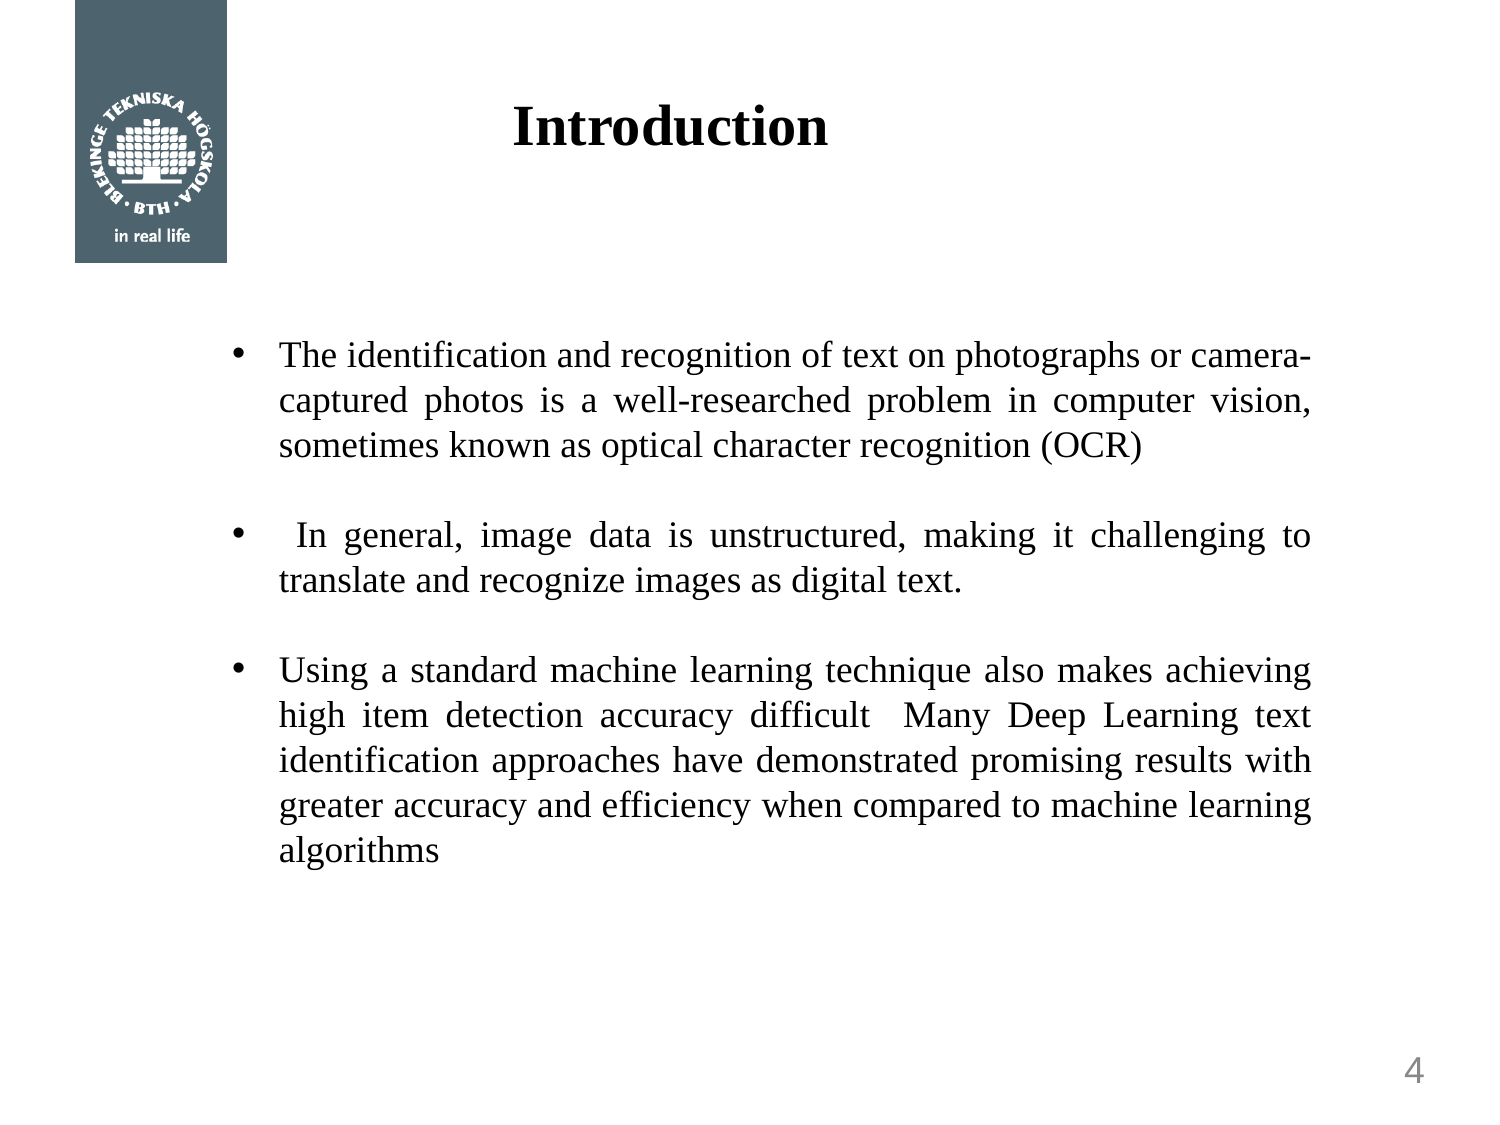

Introduction
The identification and recognition of text on photographs or camera-captured photos is a well-researched problem in computer vision, sometimes known as optical character recognition (OCR)

 In general, image data is unstructured, making it challenging to translate and recognize images as digital text.

Using a standard machine learning technique also makes achieving high item detection accuracy difficult  Many Deep Learning text identification approaches have demonstrated promising results with greater accuracy and efficiency when compared to machine learning algorithms
4